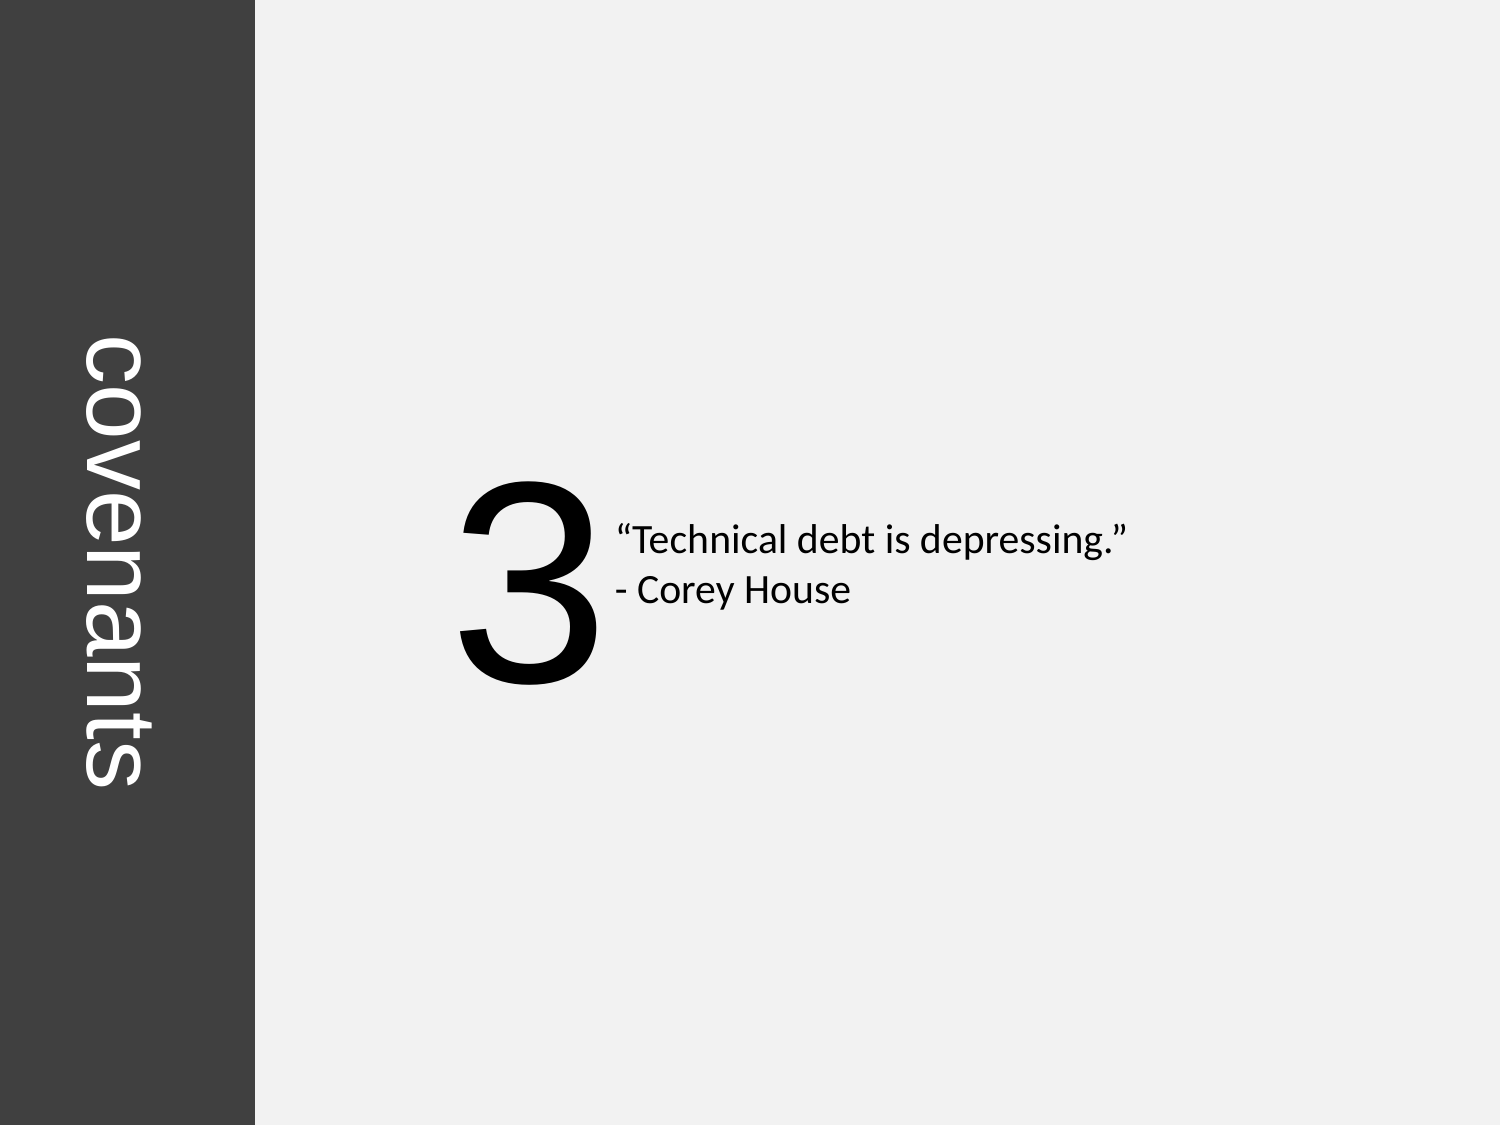

3
“Technical debt is depressing.”
- Corey House